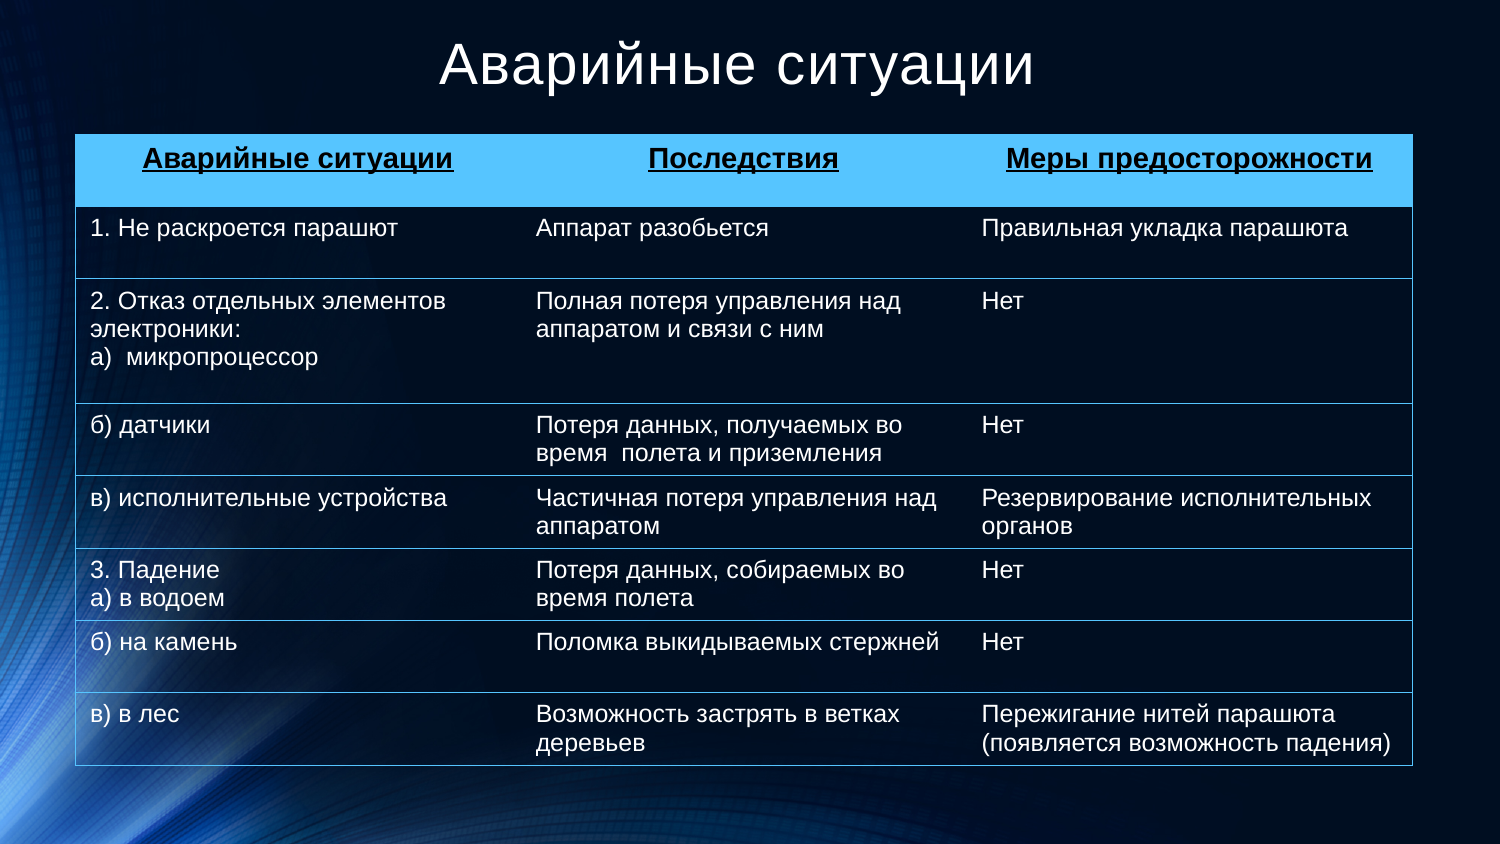

# Аварийные ситуации
| Аварийные ситуации | Последствия | Меры предосторожности |
| --- | --- | --- |
| 1. Не раскроется парашют | Аппарат разобьется | Правильная укладка парашюта |
| 2. Отказ отдельных элементов электроники: а) микропроцессор | Полная потеря управления над аппаратом и связи с ним | Нет |
| б) датчики | Потеря данных, получаемых во время полета и приземления | Нет |
| в) исполнительные устройства | Частичная потеря управления над аппаратом | Резервирование исполнительных органов |
| 3. Падение а) в водоем | Потеря данных, собираемых во время полета | Нет |
| б) на камень | Поломка выкидываемых стержней | Нет |
| в) в лес | Возможность застрять в ветках деревьев | Пережигание нитей парашюта (появляется возможность падения) |